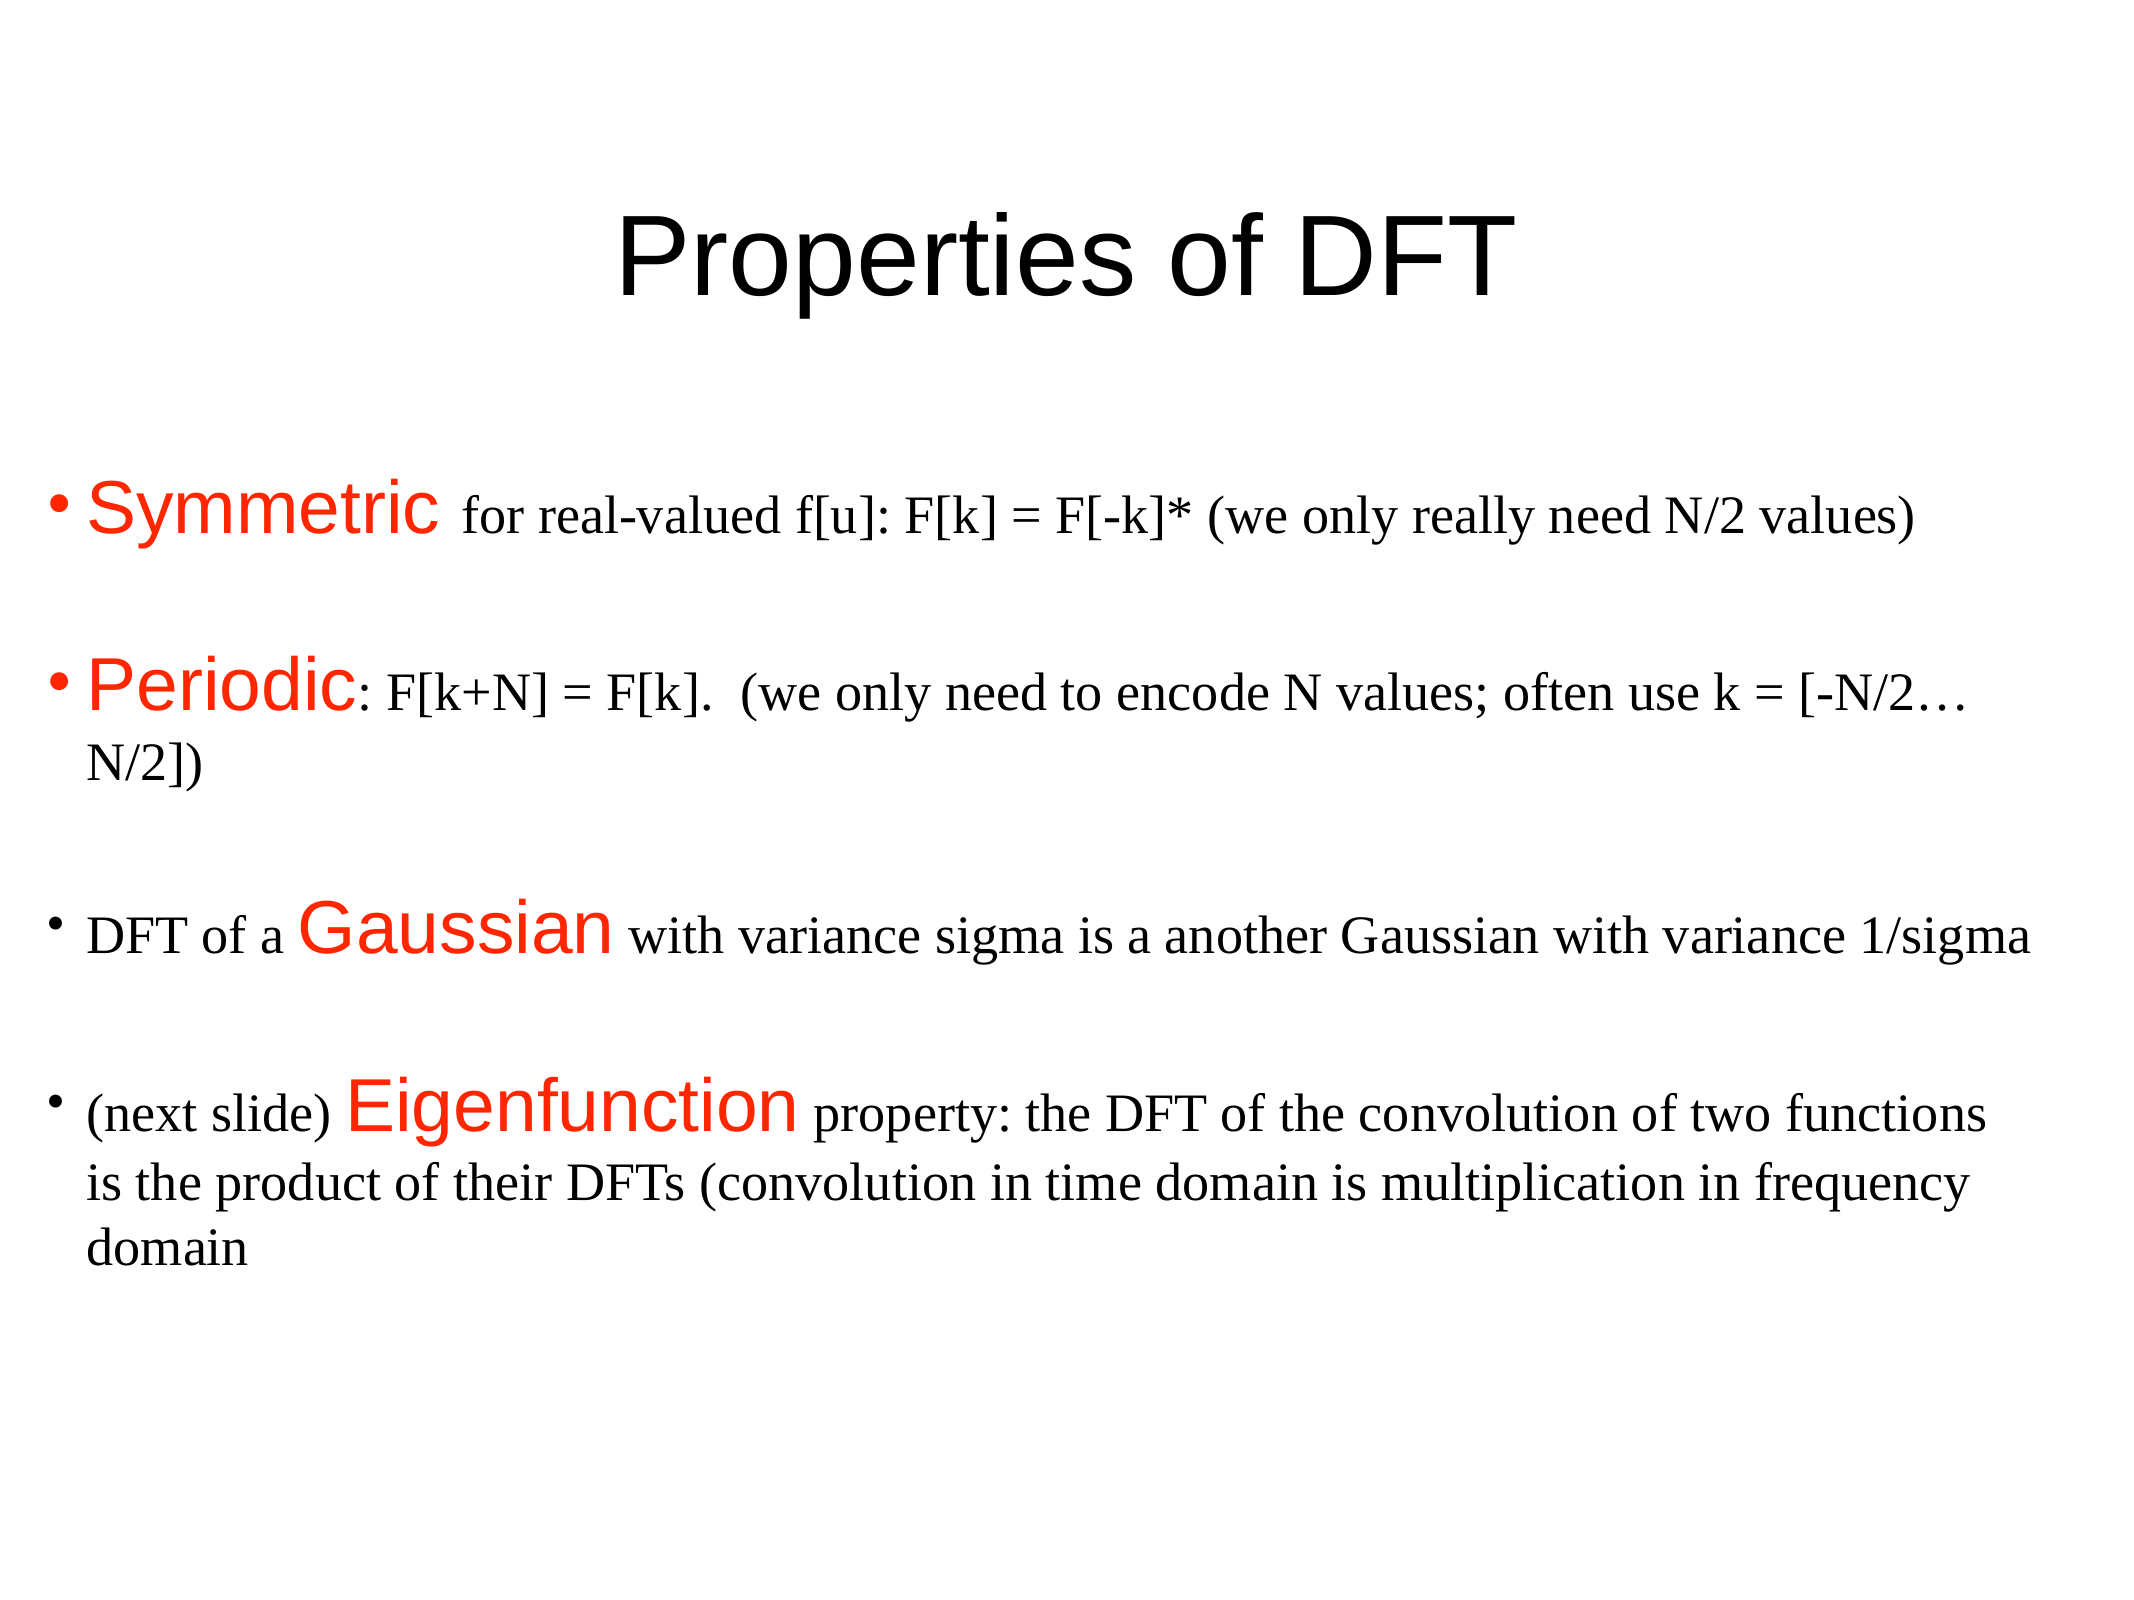

# Properties of DFT
Symmetric for real-valued f[u]: F[k] = F[-k]* (we only really need N/2 values)
Periodic: F[k+N] = F[k].  (we only need to encode N values; often use k = [-N/2…N/2])
DFT of a Gaussian with variance sigma is a another Gaussian with variance 1/sigma
(next slide) Eigenfunction property: the DFT of the convolution of two functions is the product of their DFTs (convolution in time domain is multiplication in frequency domain